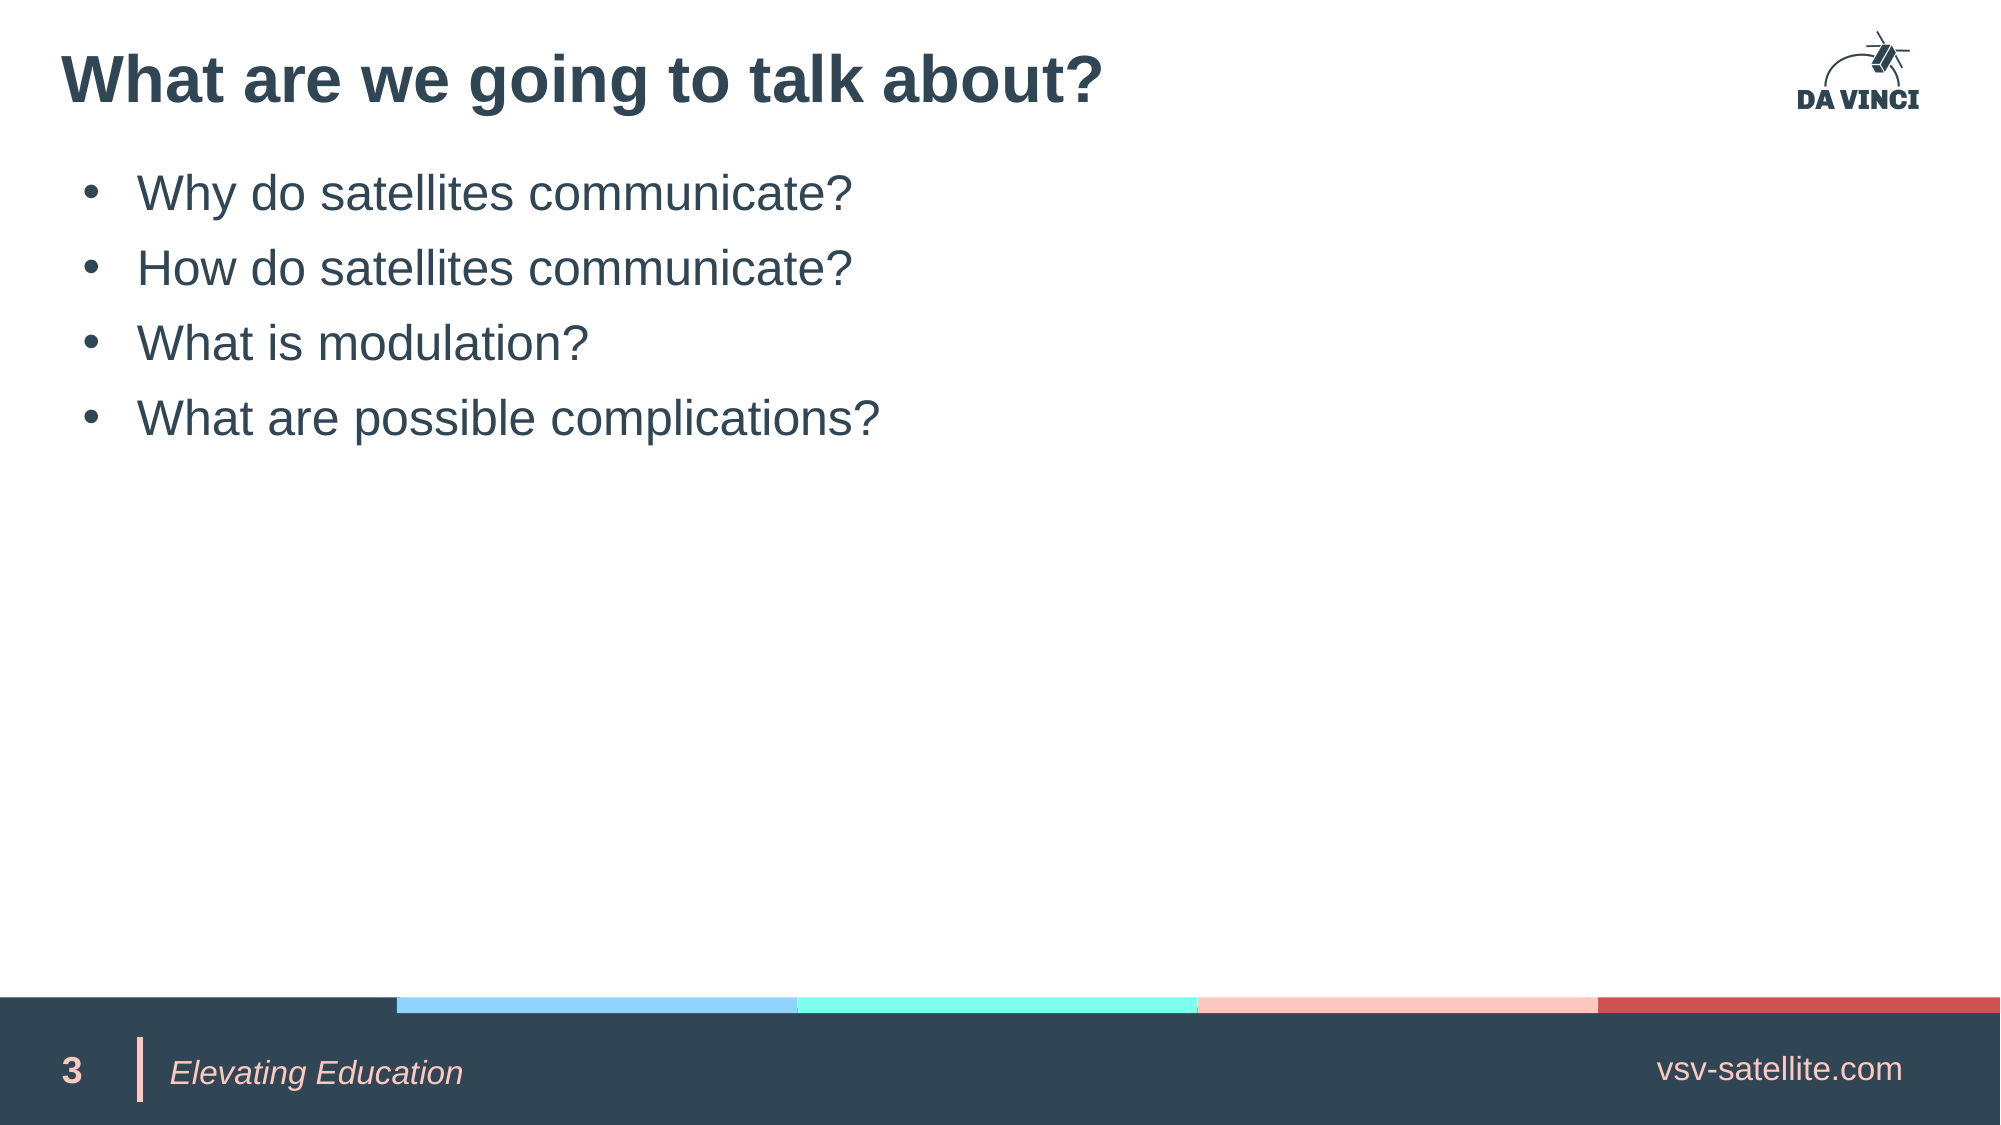

# What are we going to talk about?
Why do satellites communicate?
How do satellites communicate?
What is modulation?
What are possible complications?